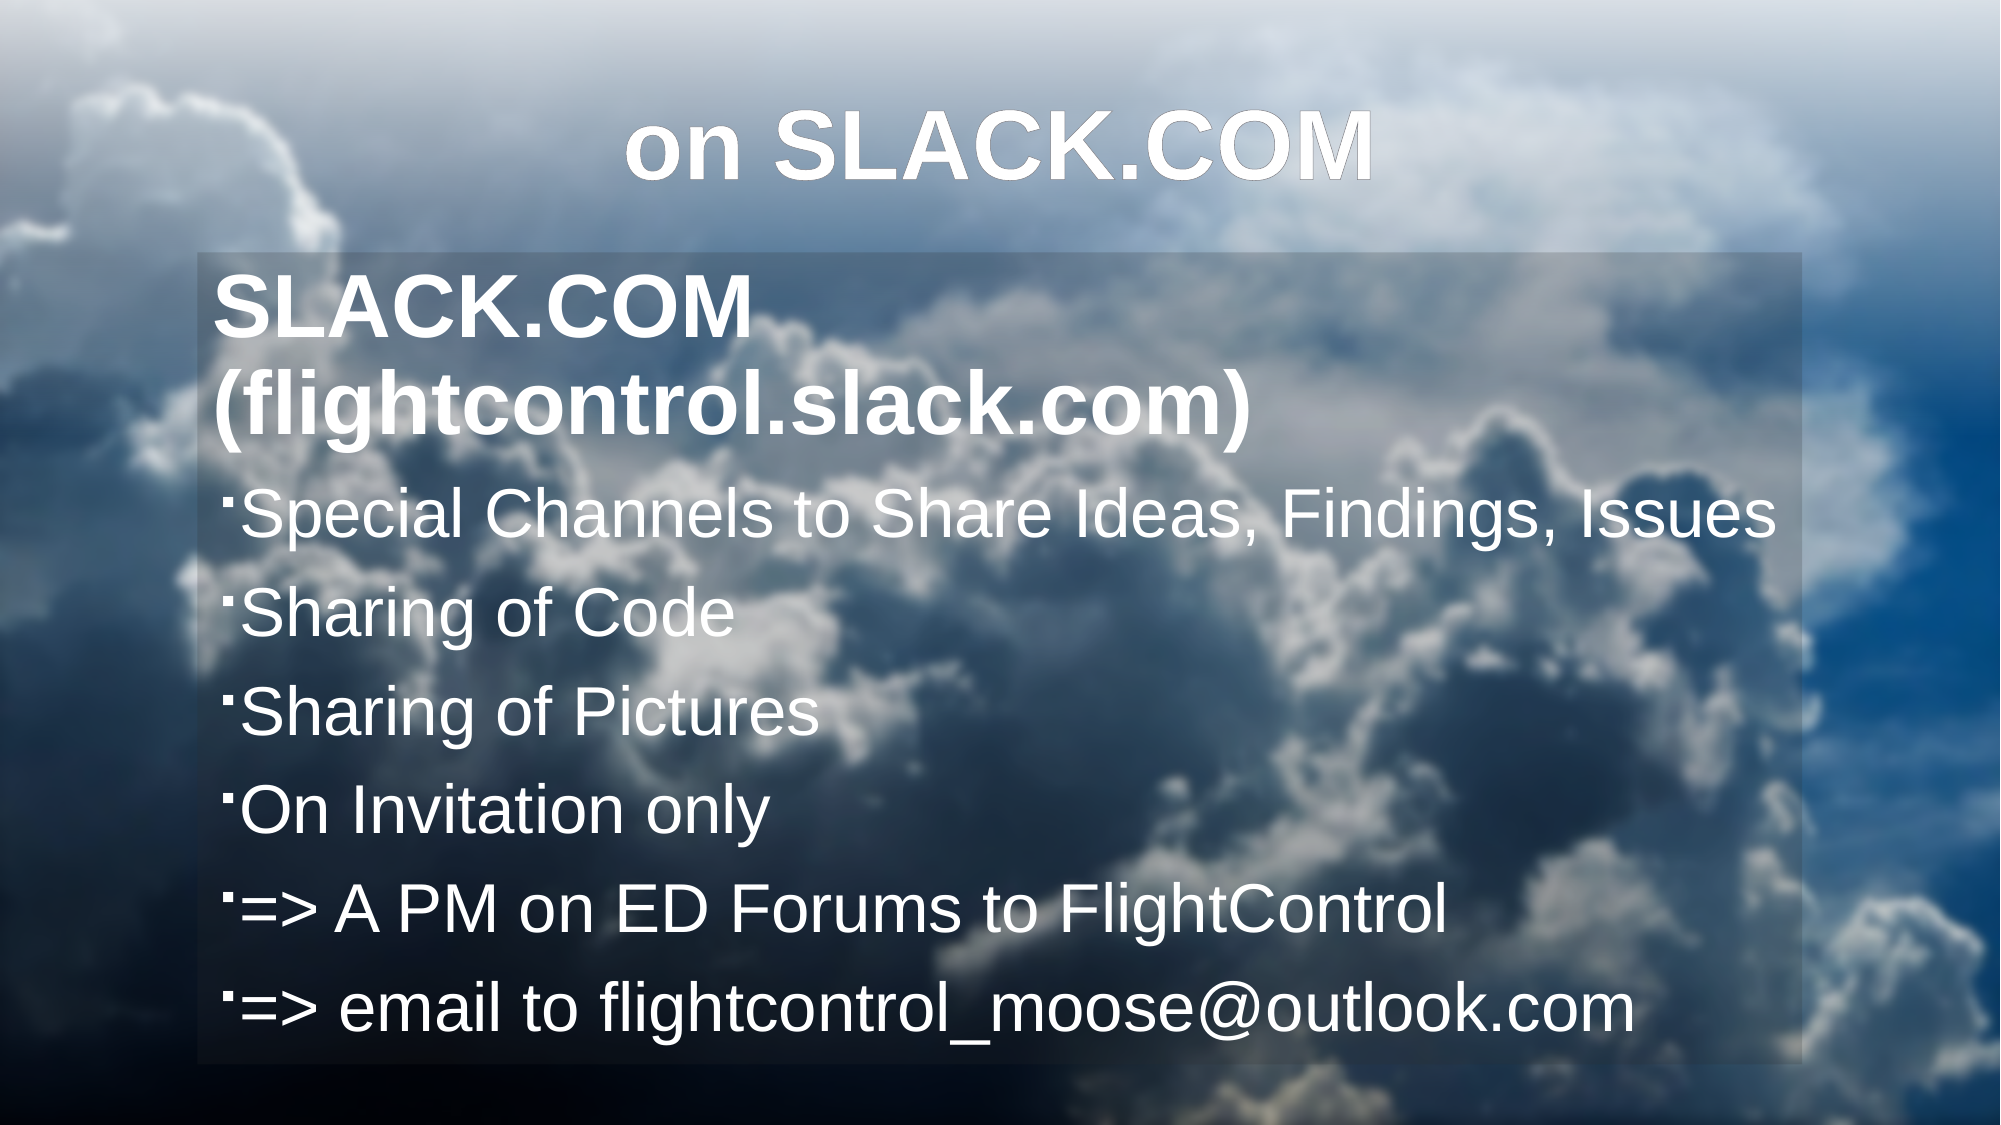

# on SLACK.COM
SLACK.COM (flightcontrol.slack.com)
Special Channels to Share Ideas, Findings, Issues
Sharing of Code
Sharing of Pictures
On Invitation only
=> A PM on ED Forums to FlightControl
=> email to flightcontrol_moose@outlook.com